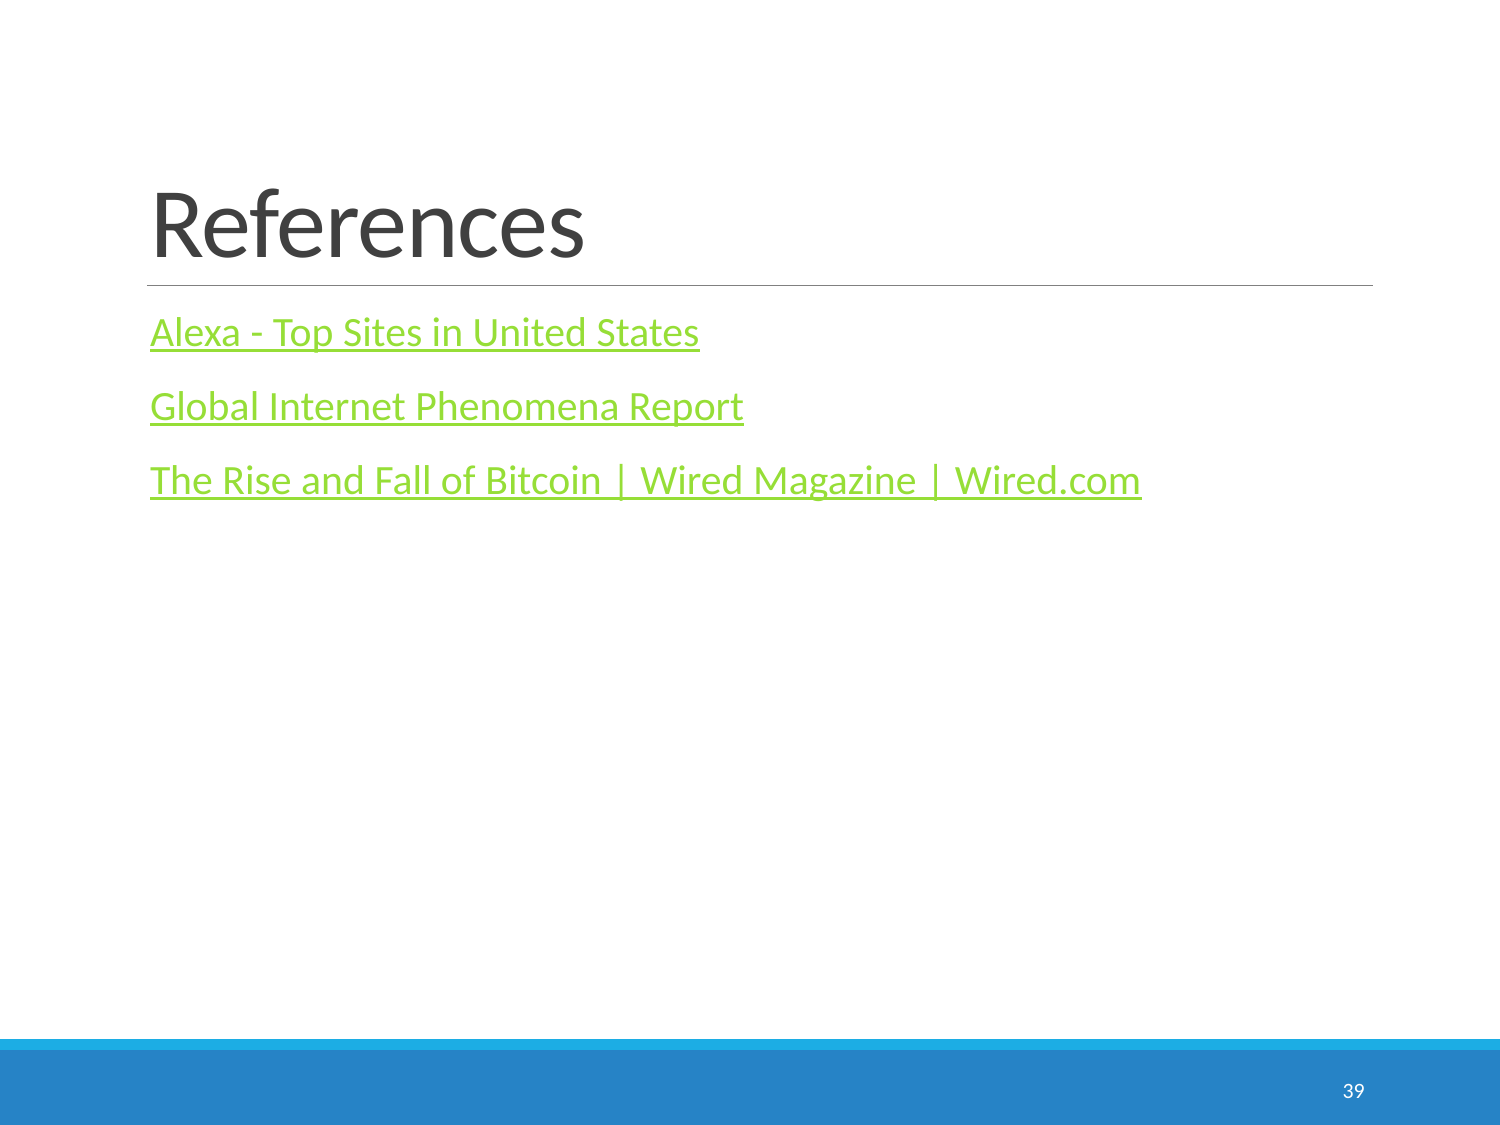

# References
Alexa - Top Sites in United States
Global Internet Phenomena Report
The Rise and Fall of Bitcoin | Wired Magazine | Wired.com
39